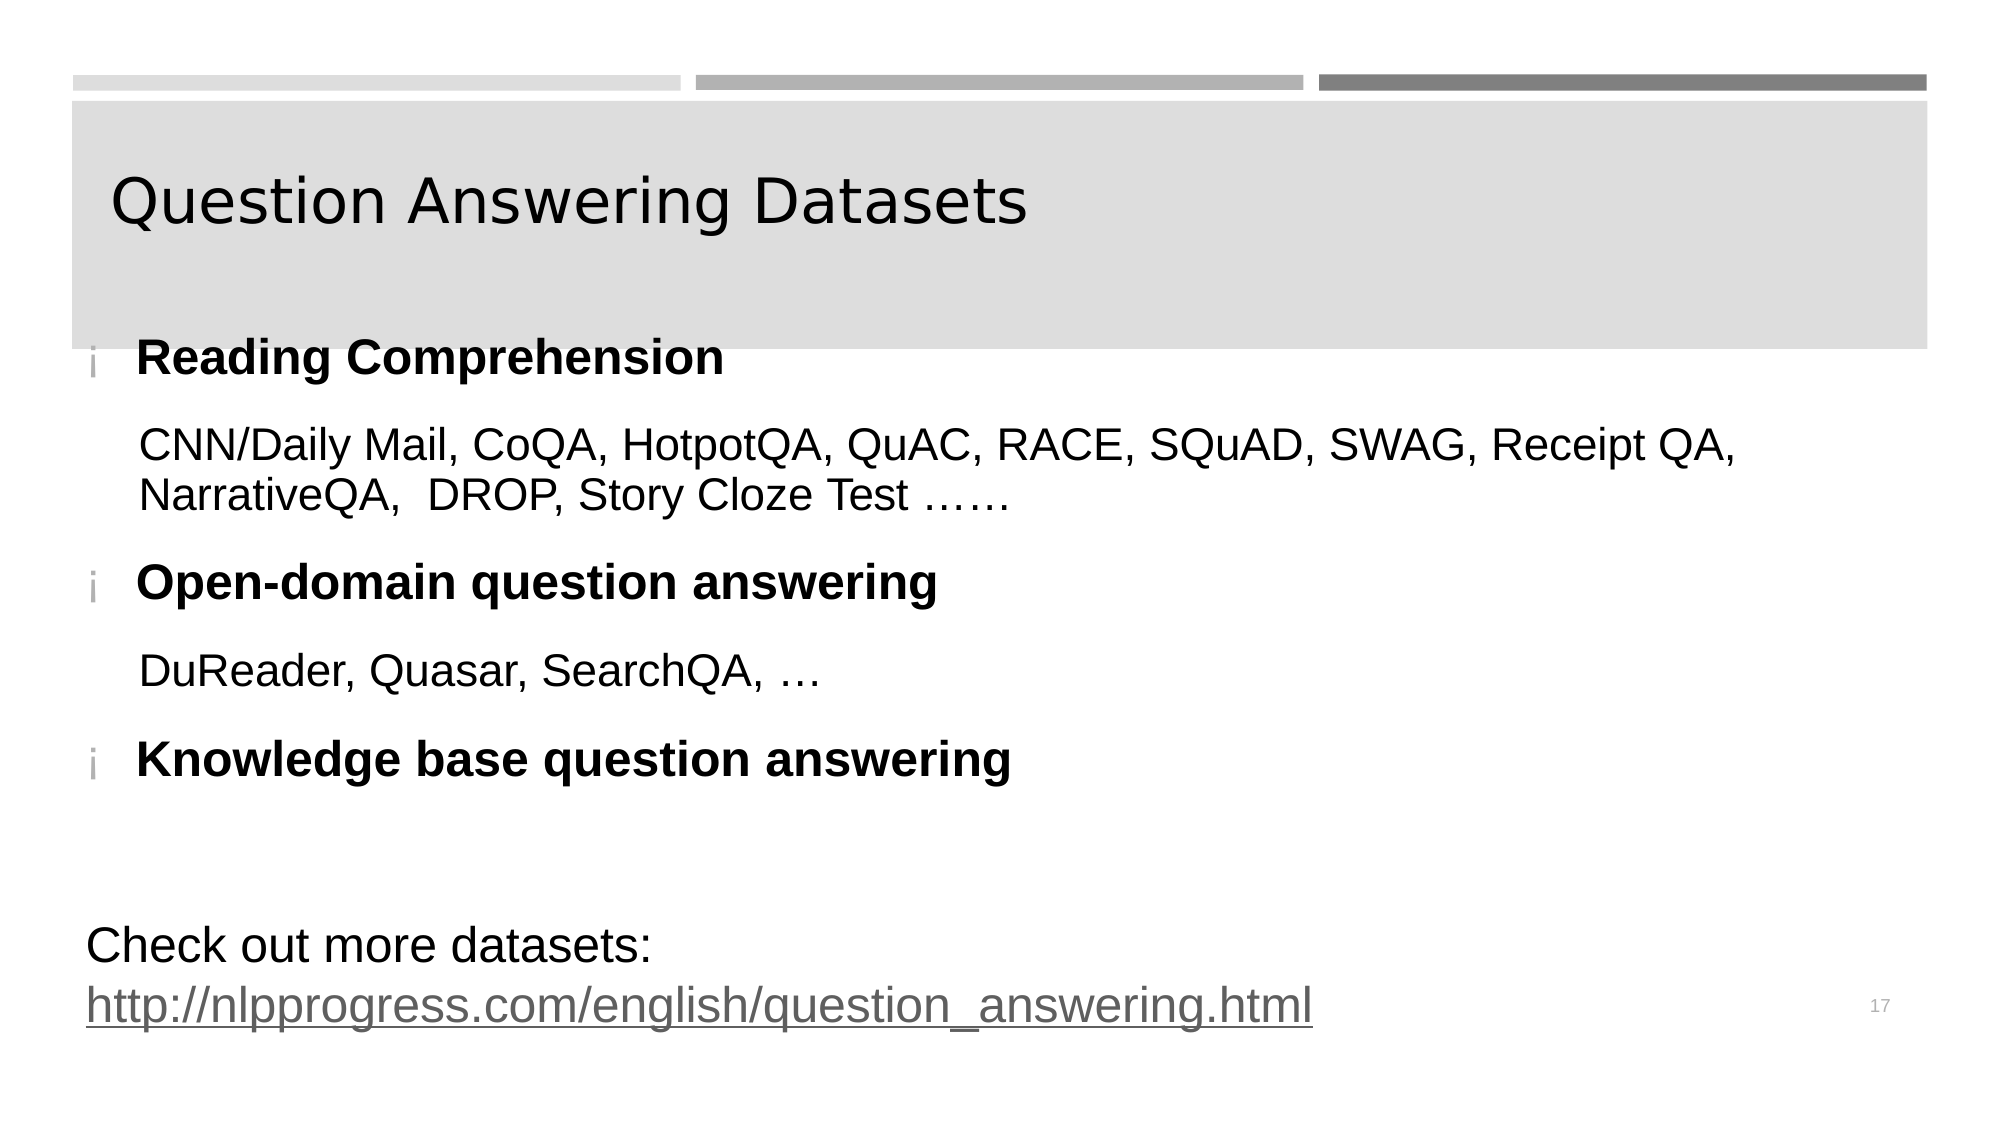

# Question Answering Datasets
Reading Comprehension
CNN/Daily Mail, CoQA, HotpotQA, QuAC, RACE, SQuAD, SWAG, Receipt QA, NarrativeQA,  DROP, Story Cloze Test ……
Open-domain question answering
DuReader, Quasar, SearchQA, …
Knowledge base question answering

Check out more datasets: http://nlpprogress.com/english/question_answering.html
17